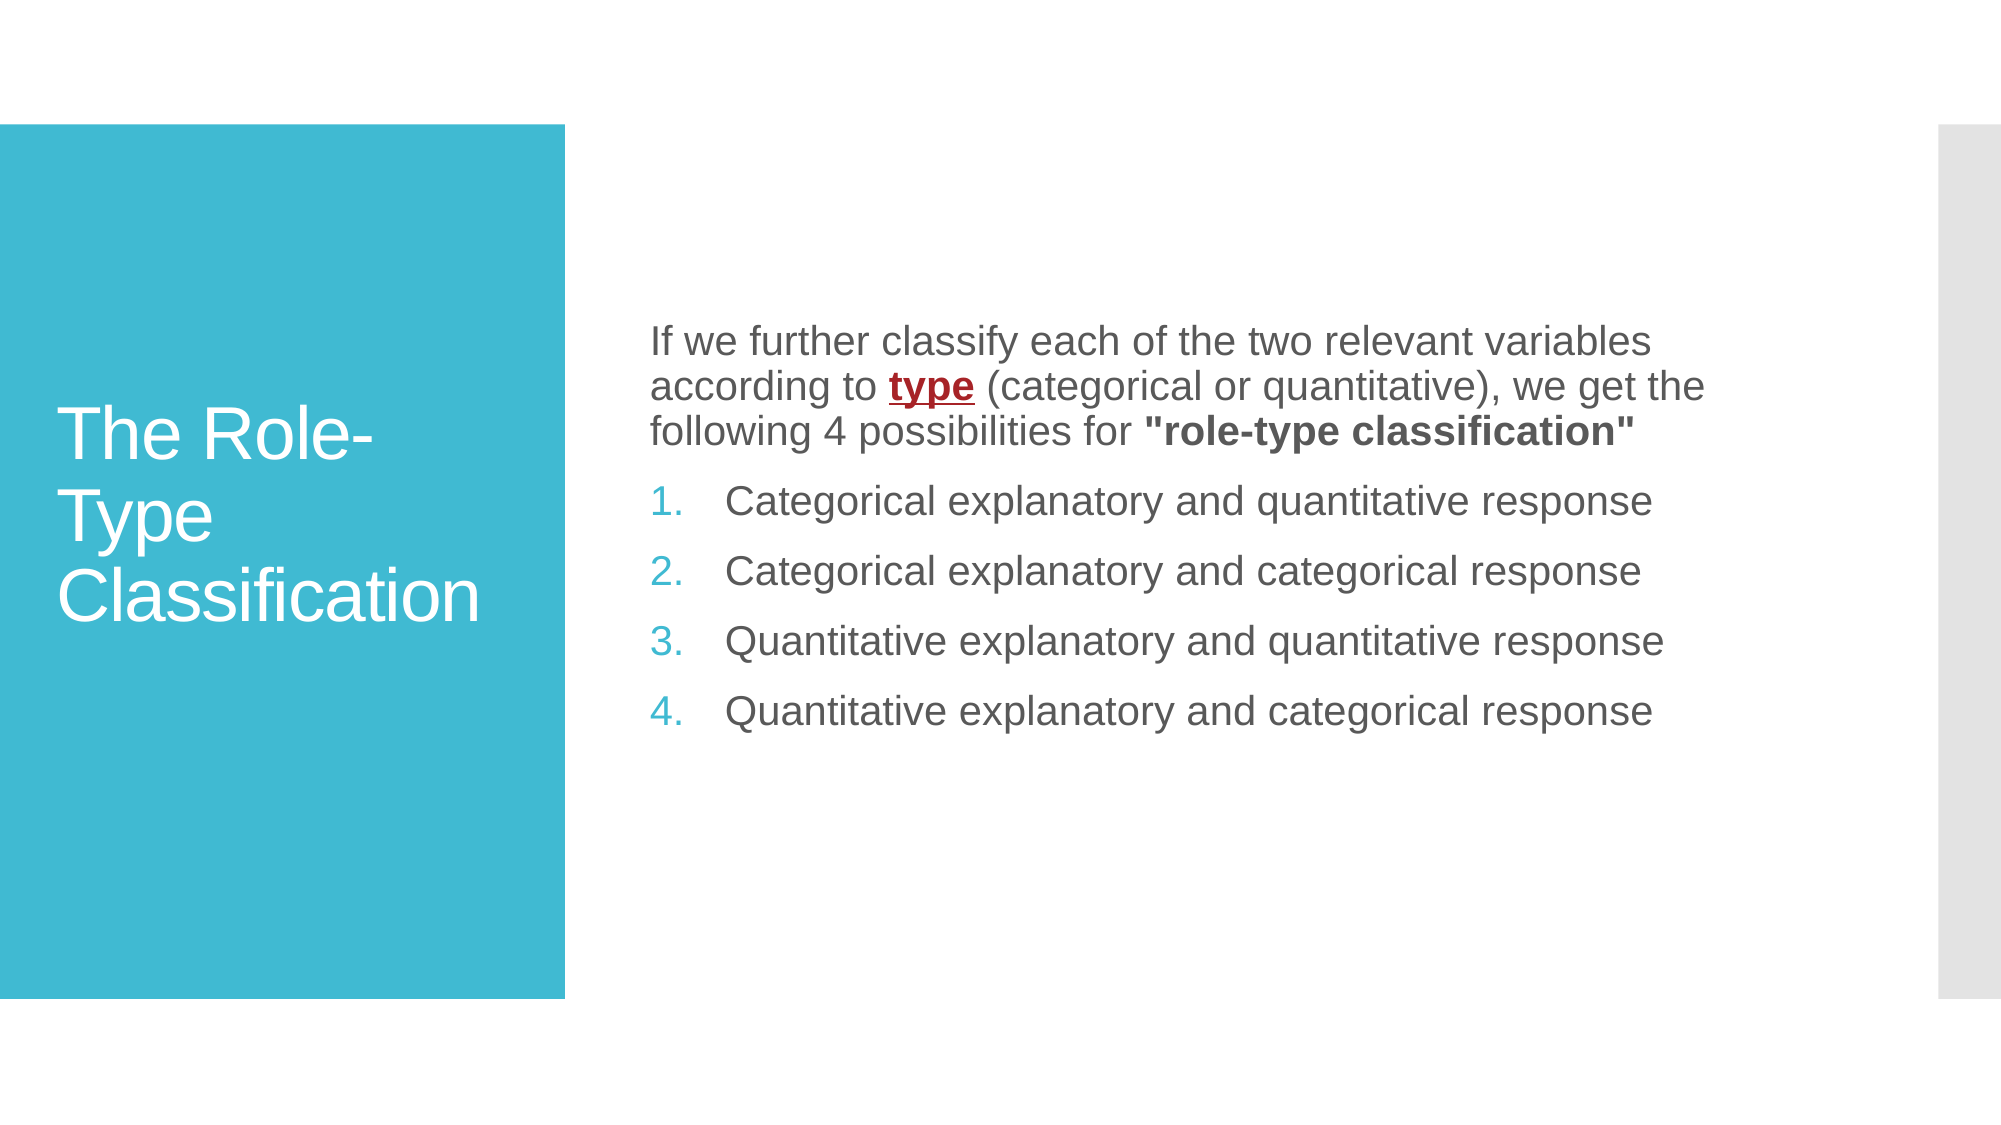

If we further classify each of the two relevant variables according to type (categorical or quantitative), we get the following 4 possibilities for "role-type classification"
Categorical explanatory and quantitative response
Categorical explanatory and categorical response
Quantitative explanatory and quantitative response
Quantitative explanatory and categorical response

# The Role-Type Classification